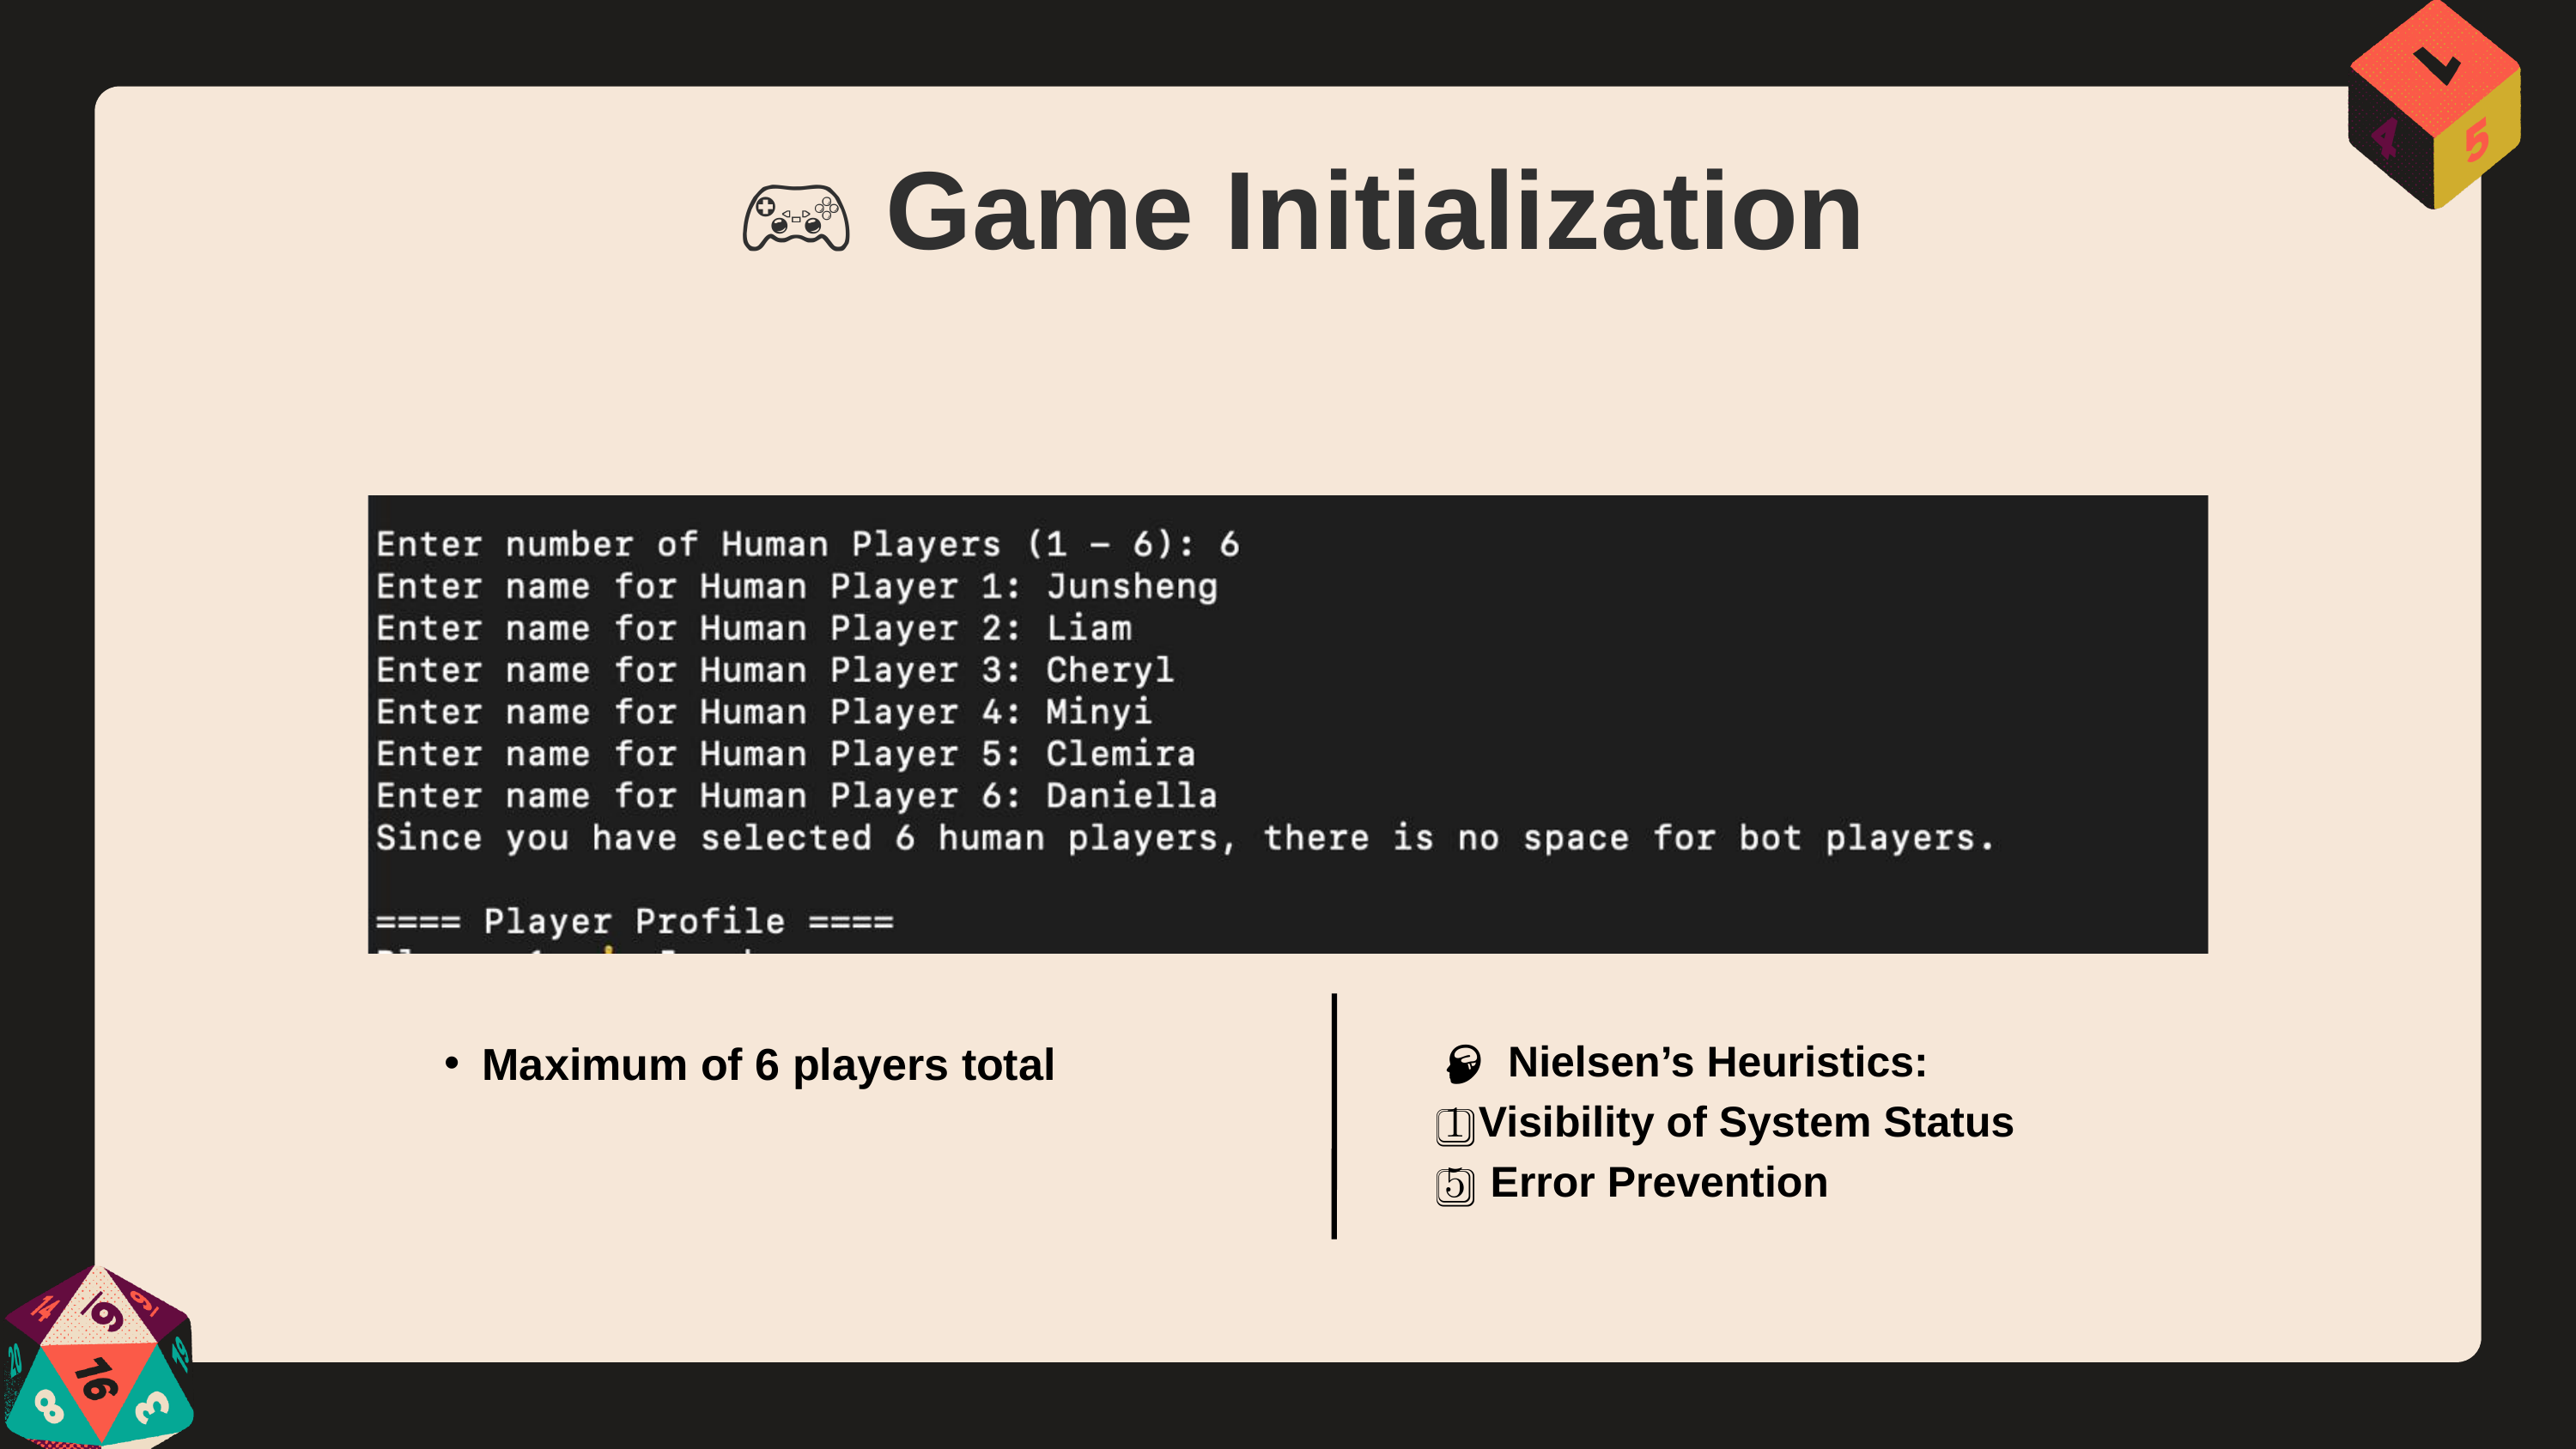

🎮 Game Initialization

🧠  Nielsen’s Heuristics:
1️⃣ Visibility of System Status
5️⃣  Error Prevention
Maximum of 6 players total